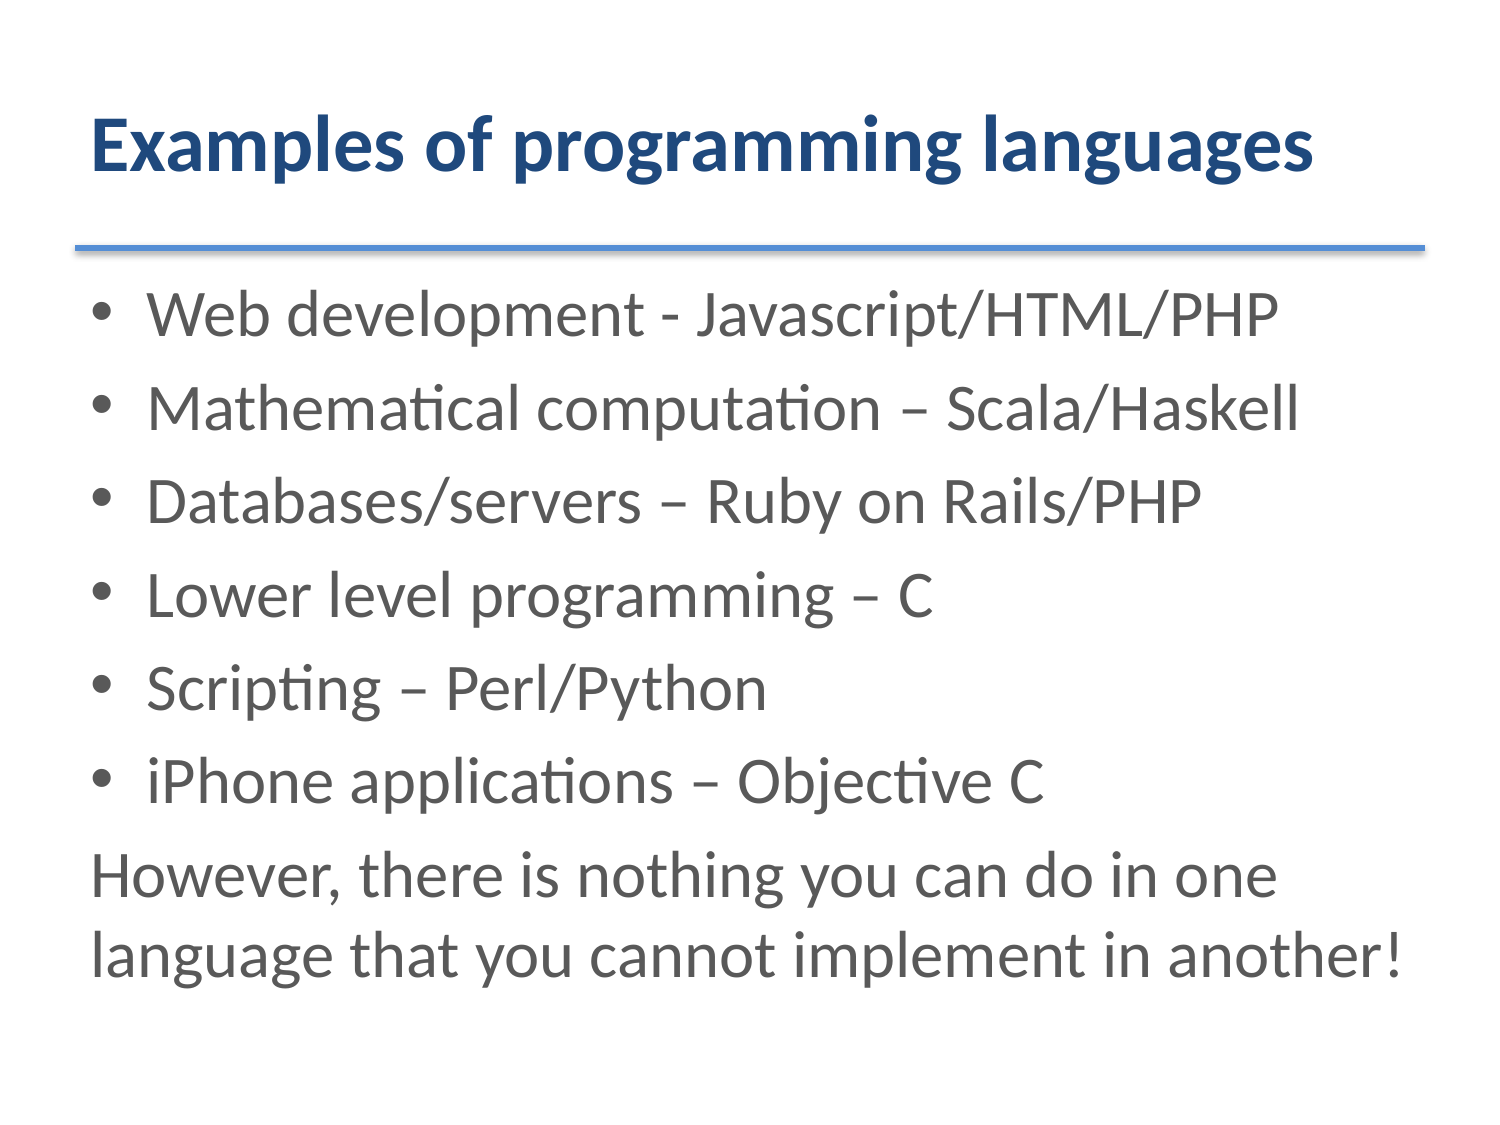

# Examples of programming languages
Web development - Javascript/HTML/PHP
Mathematical computation – Scala/Haskell
Databases/servers – Ruby on Rails/PHP
Lower level programming – C
Scripting – Perl/Python
iPhone applications – Objective C
However, there is nothing you can do in one language that you cannot implement in another!